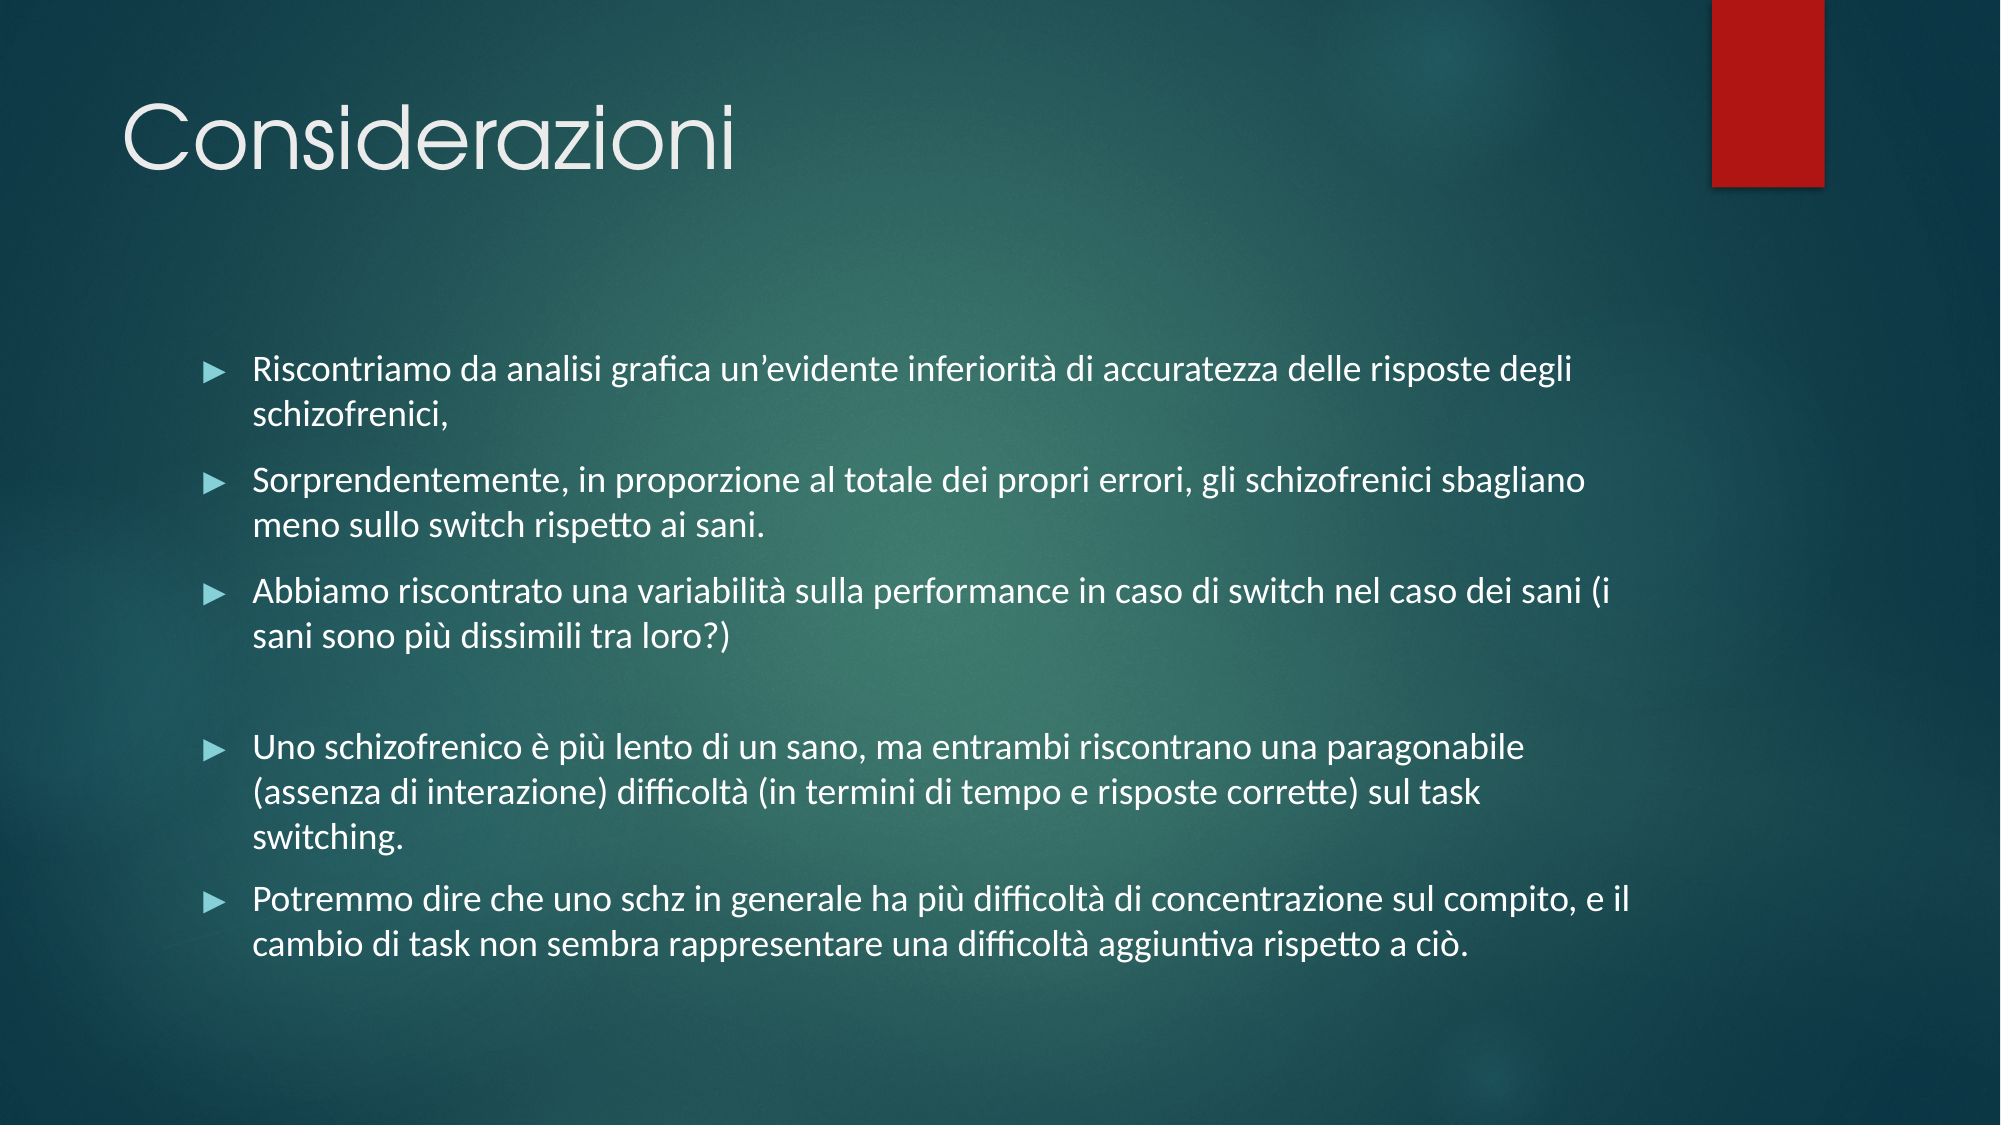

# Considerazioni
Riscontriamo da analisi grafica un’evidente inferiorità di accuratezza delle risposte degli schizofrenici,
Sorprendentemente, in proporzione al totale dei propri errori, gli schizofrenici sbagliano meno sullo switch rispetto ai sani.
Abbiamo riscontrato una variabilità sulla performance in caso di switch nel caso dei sani (i sani sono più dissimili tra loro?)

Uno schizofrenico è più lento di un sano, ma entrambi riscontrano una paragonabile (assenza di interazione) difficoltà (in termini di tempo e risposte corrette) sul task switching.
Potremmo dire che uno schz in generale ha più difficoltà di concentrazione sul compito, e il cambio di task non sembra rappresentare una difficoltà aggiuntiva rispetto a ciò.